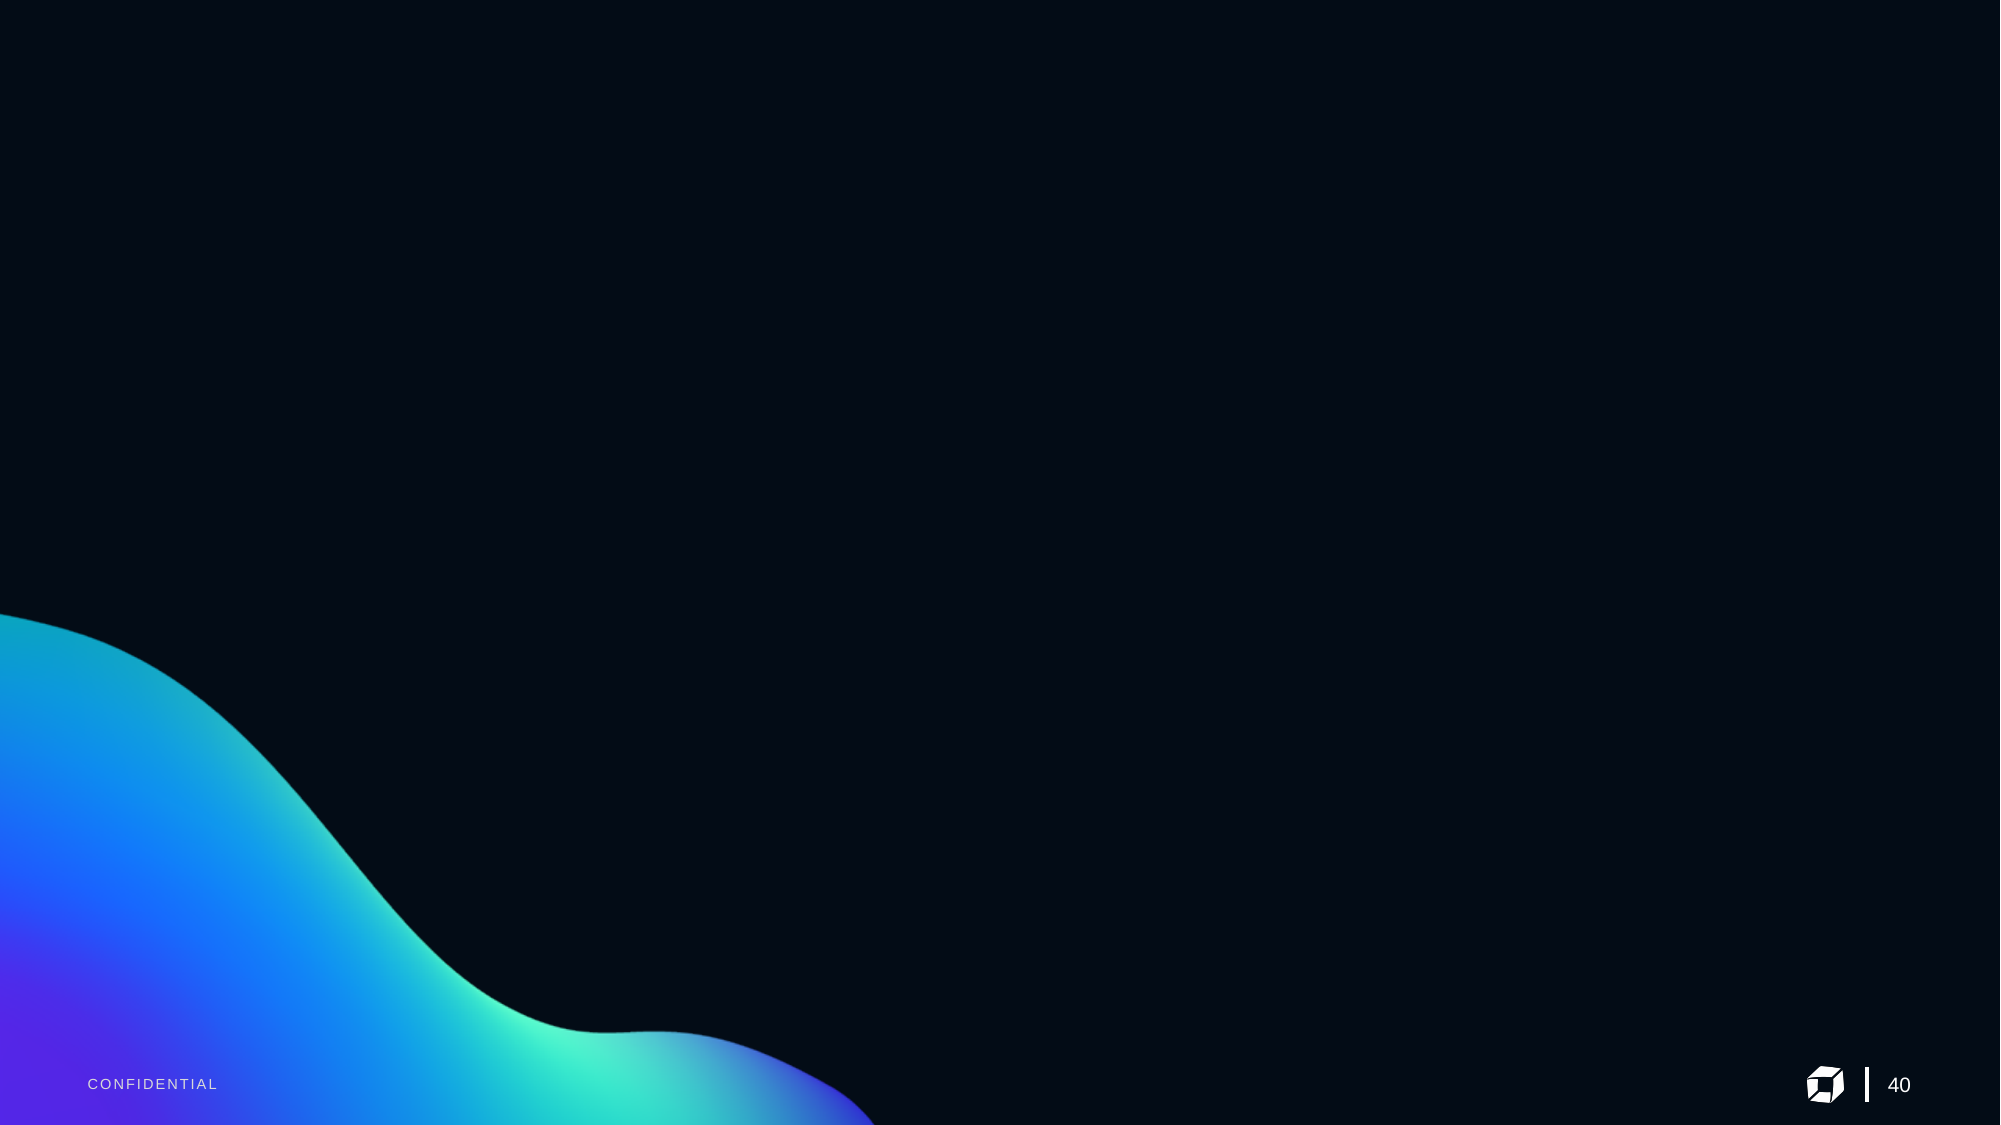

Slide Tips
Instructions are not visible during Show Mode
To Insert Image:
Drag the image from
your source folder onto the slide or click the placeholder to select a photo
To reposition your photo, click “Picture Format” and then “Crop”
#

40